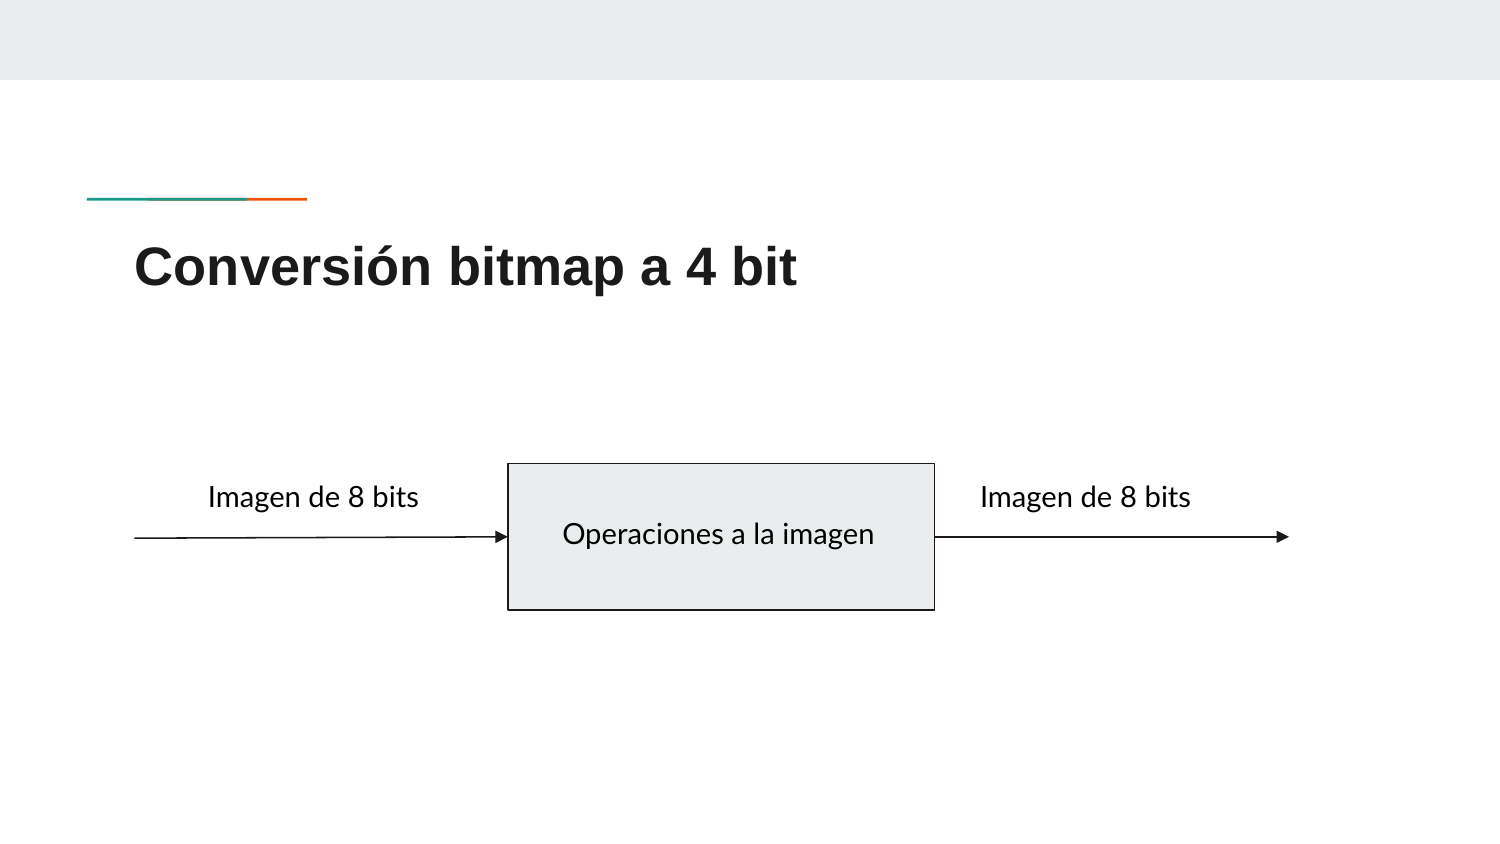

# Conversión bitmap a 4 bit
Imagen de 8 bits

Imagen de 8 bits

Operaciones a la imagen